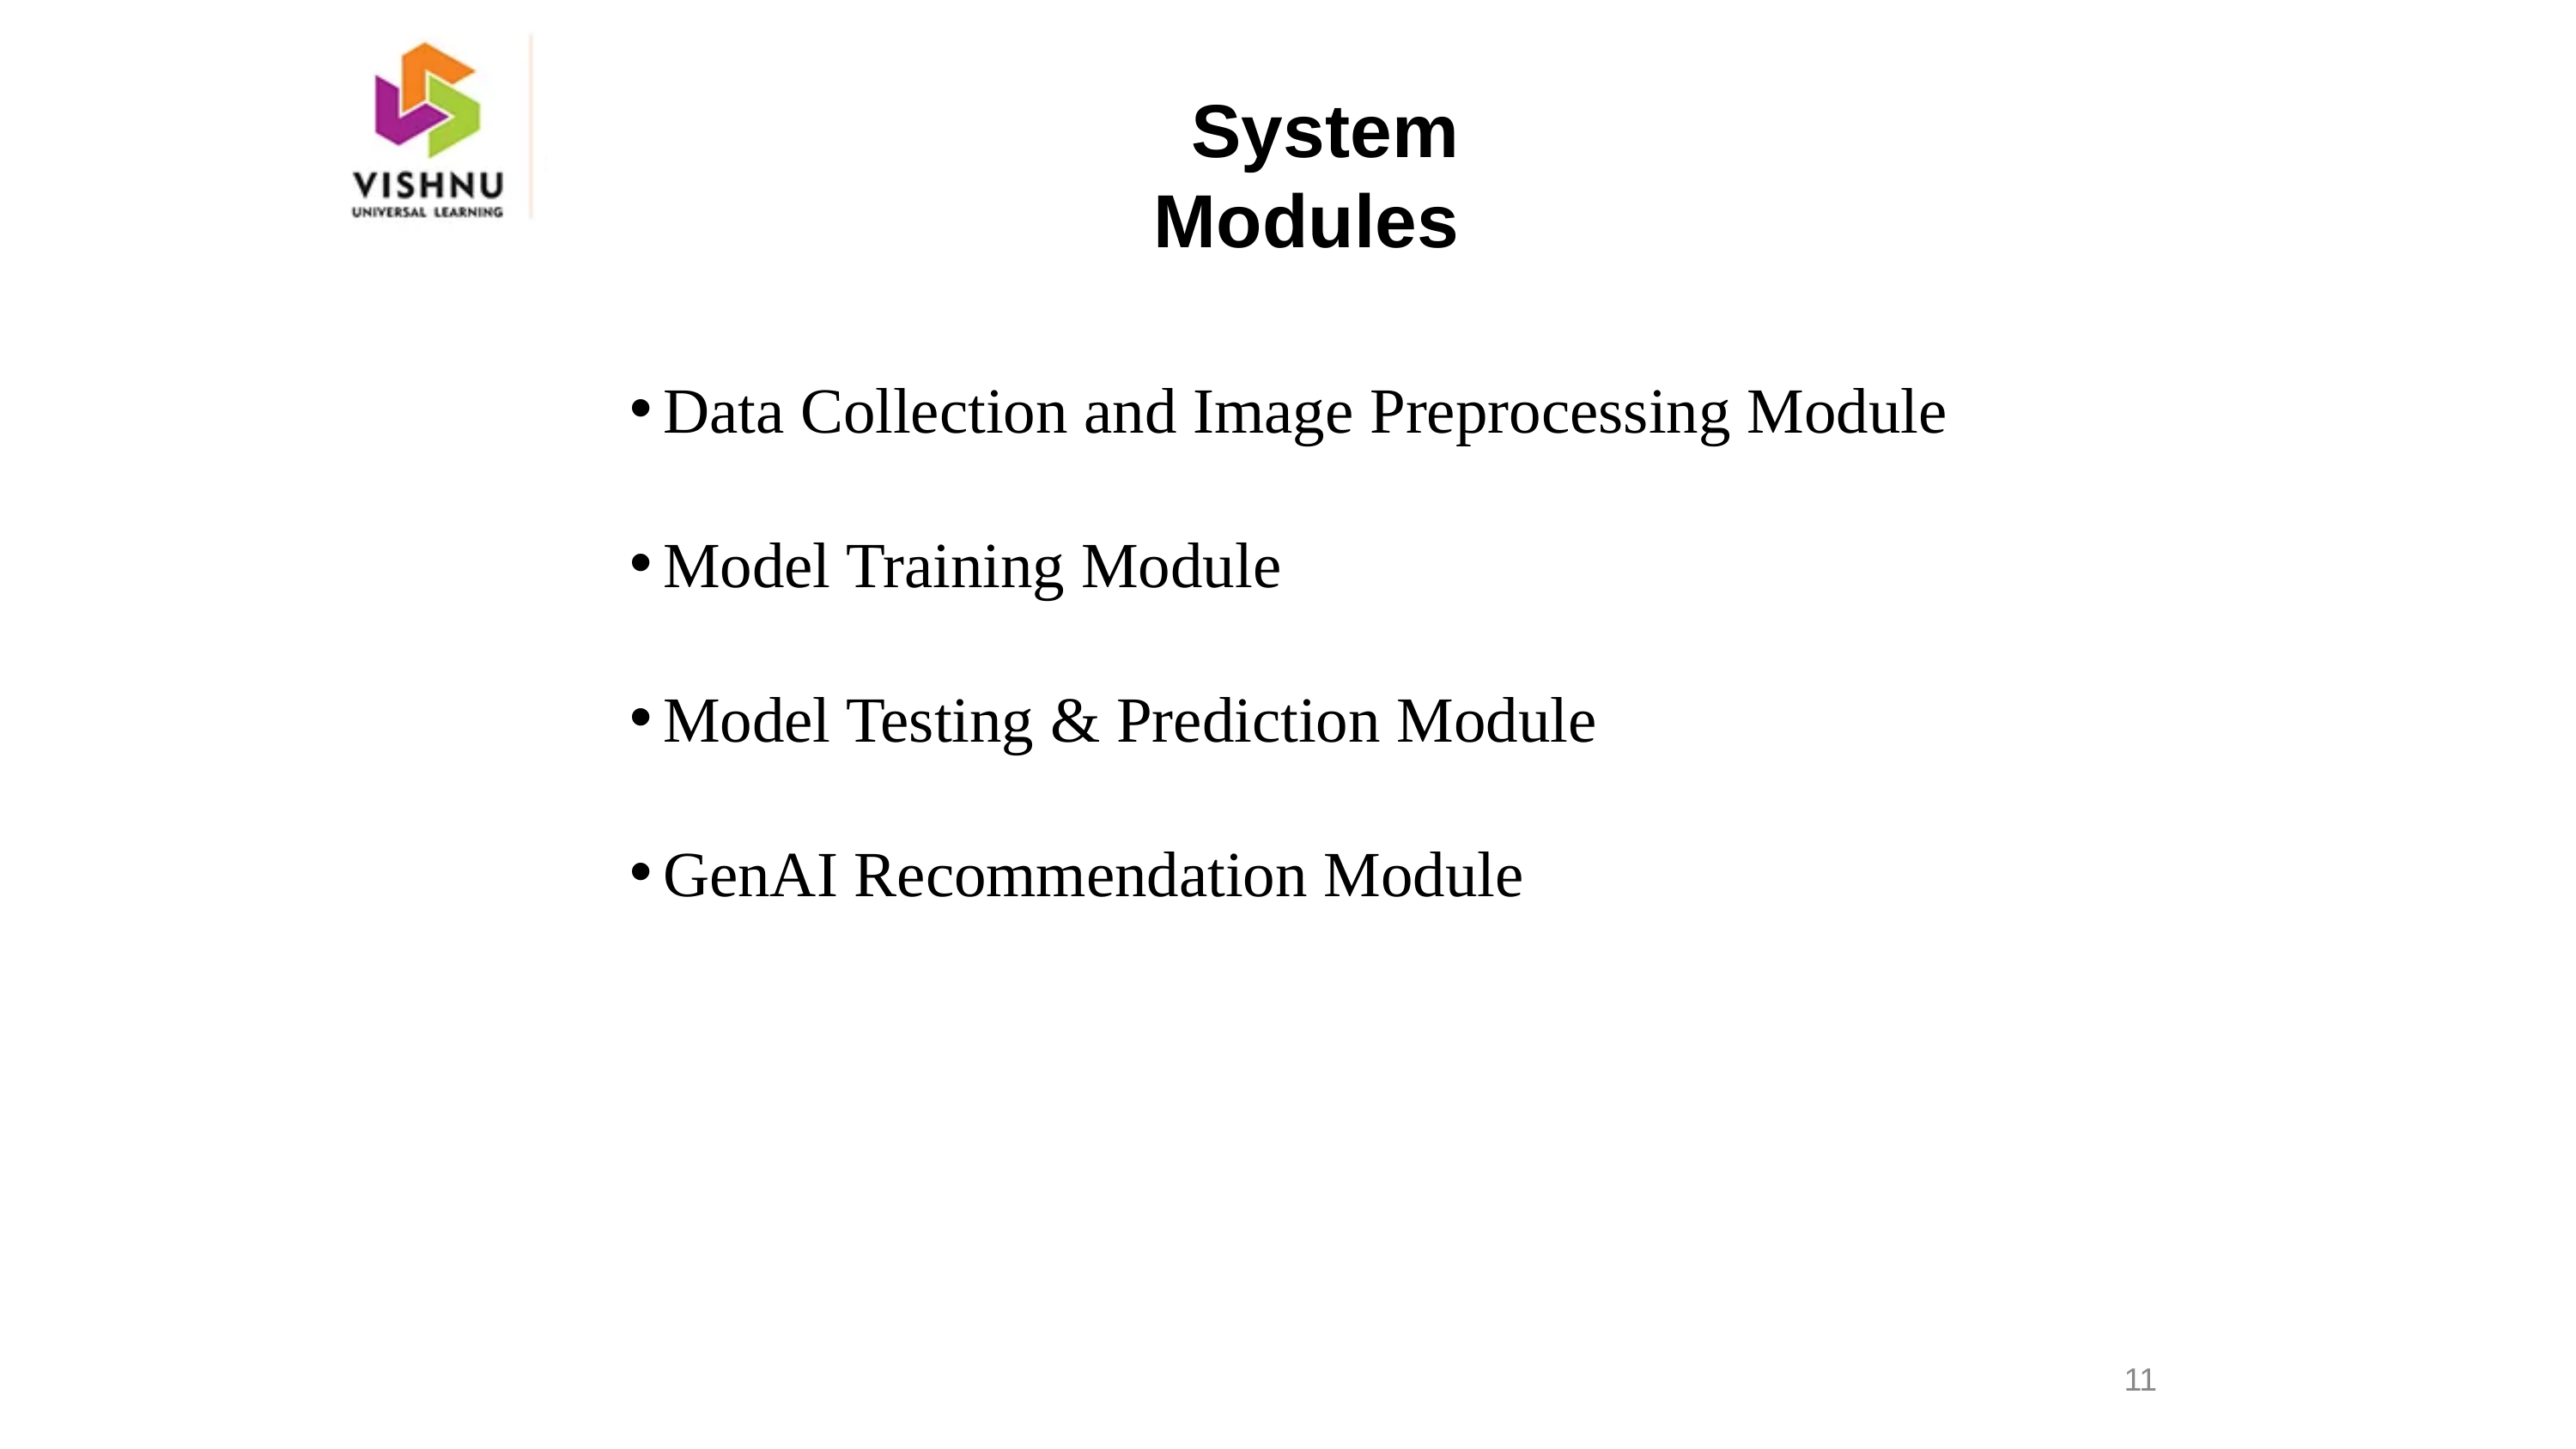

System Modules
Data Collection and Image Preprocessing Module

Model Training Module

Model Testing & Prediction Module

GenAI Recommendation Module

11